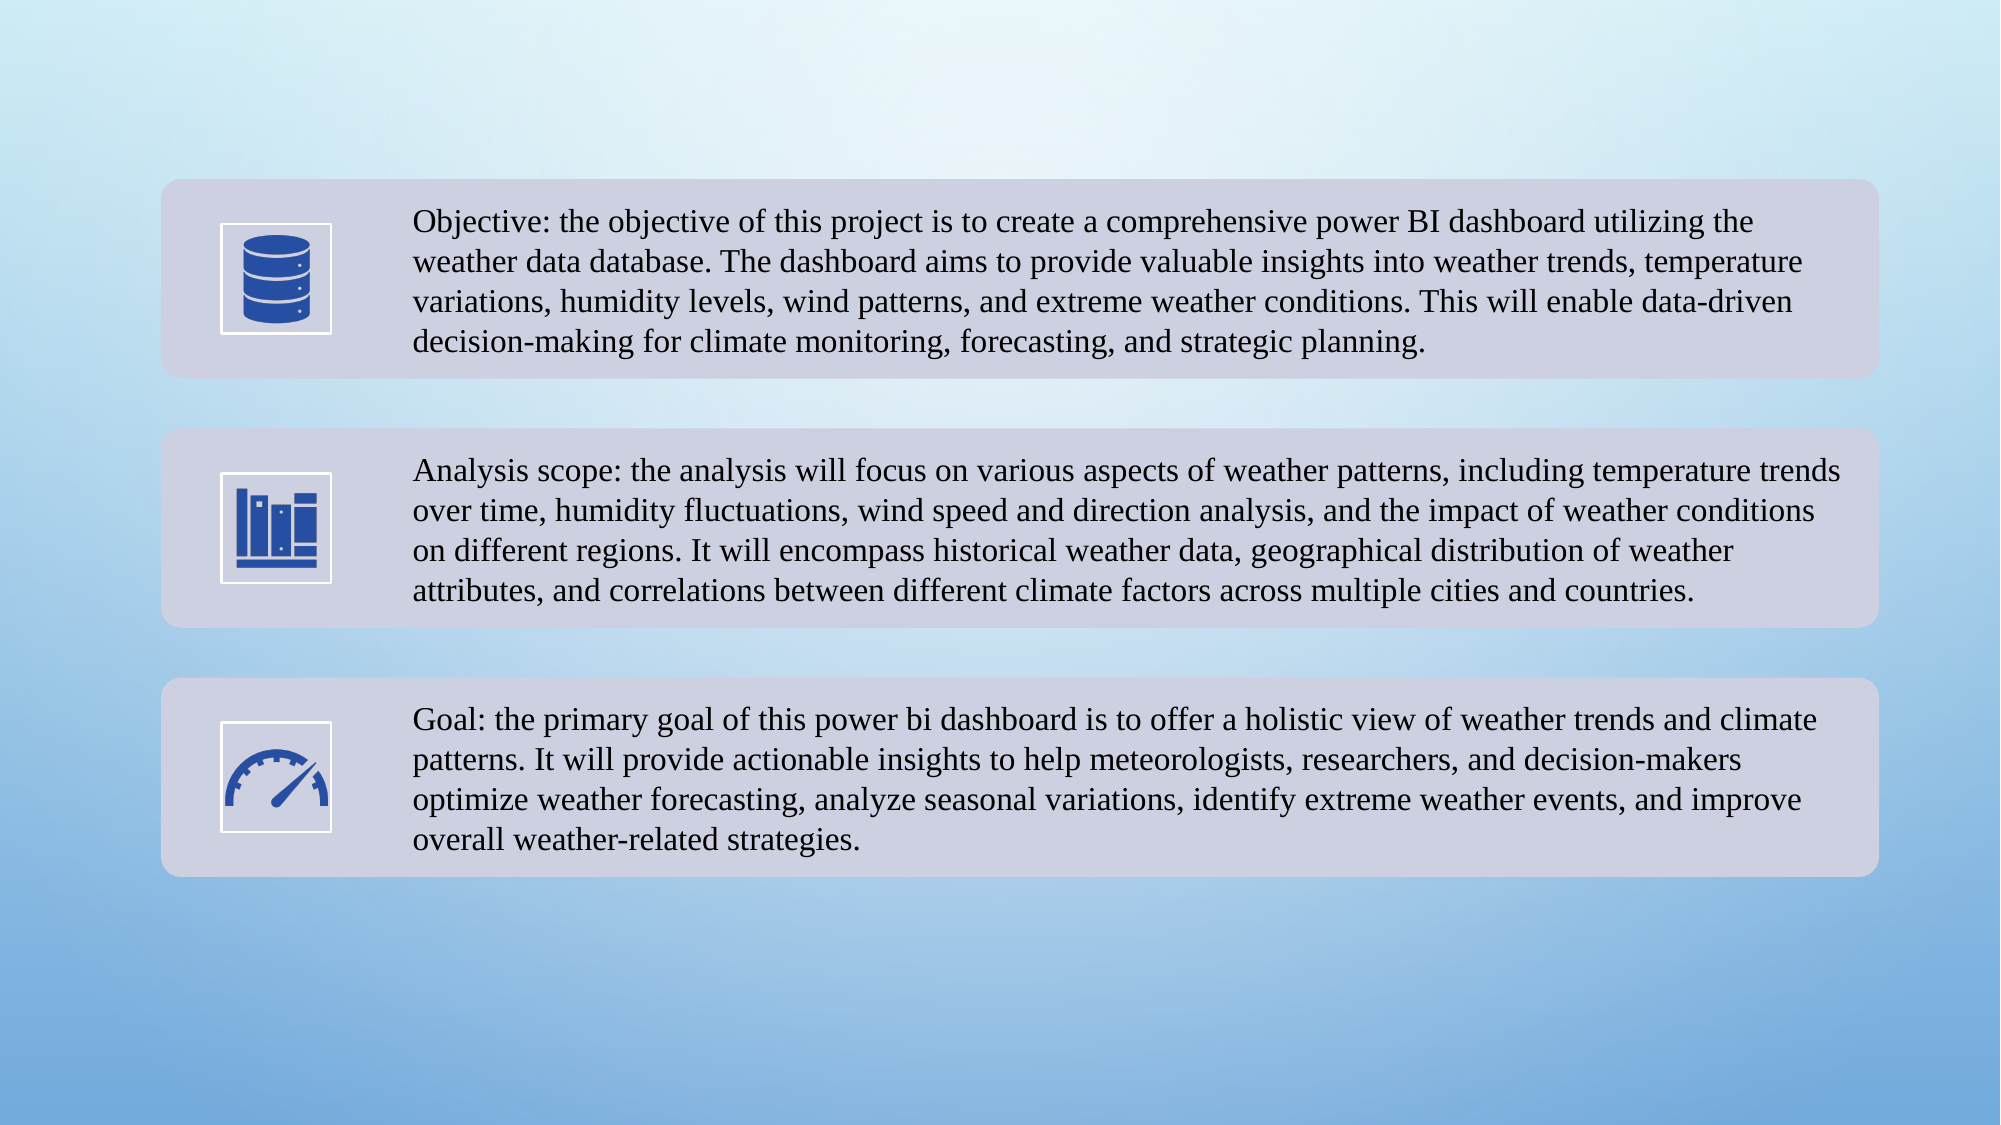

Objective: the objective of this project is to create a comprehensive power BI dashboard utilizing the weather data database. The dashboard aims to provide valuable insights into weather trends, temperature variations, humidity levels, wind patterns, and extreme weather conditions. This will enable data-driven decision-making for climate monitoring, forecasting, and strategic planning.
Analysis scope: the analysis will focus on various aspects of weather patterns, including temperature trends over time, humidity fluctuations, wind speed and direction analysis, and the impact of weather conditions on different regions. It will encompass historical weather data, geographical distribution of weather attributes, and correlations between different climate factors across multiple cities and countries.
Goal: the primary goal of this power bi dashboard is to offer a holistic view of weather trends and climate patterns. It will provide actionable insights to help meteorologists, researchers, and decision-makers optimize weather forecasting, analyze seasonal variations, identify extreme weather events, and improve overall weather-related strategies.